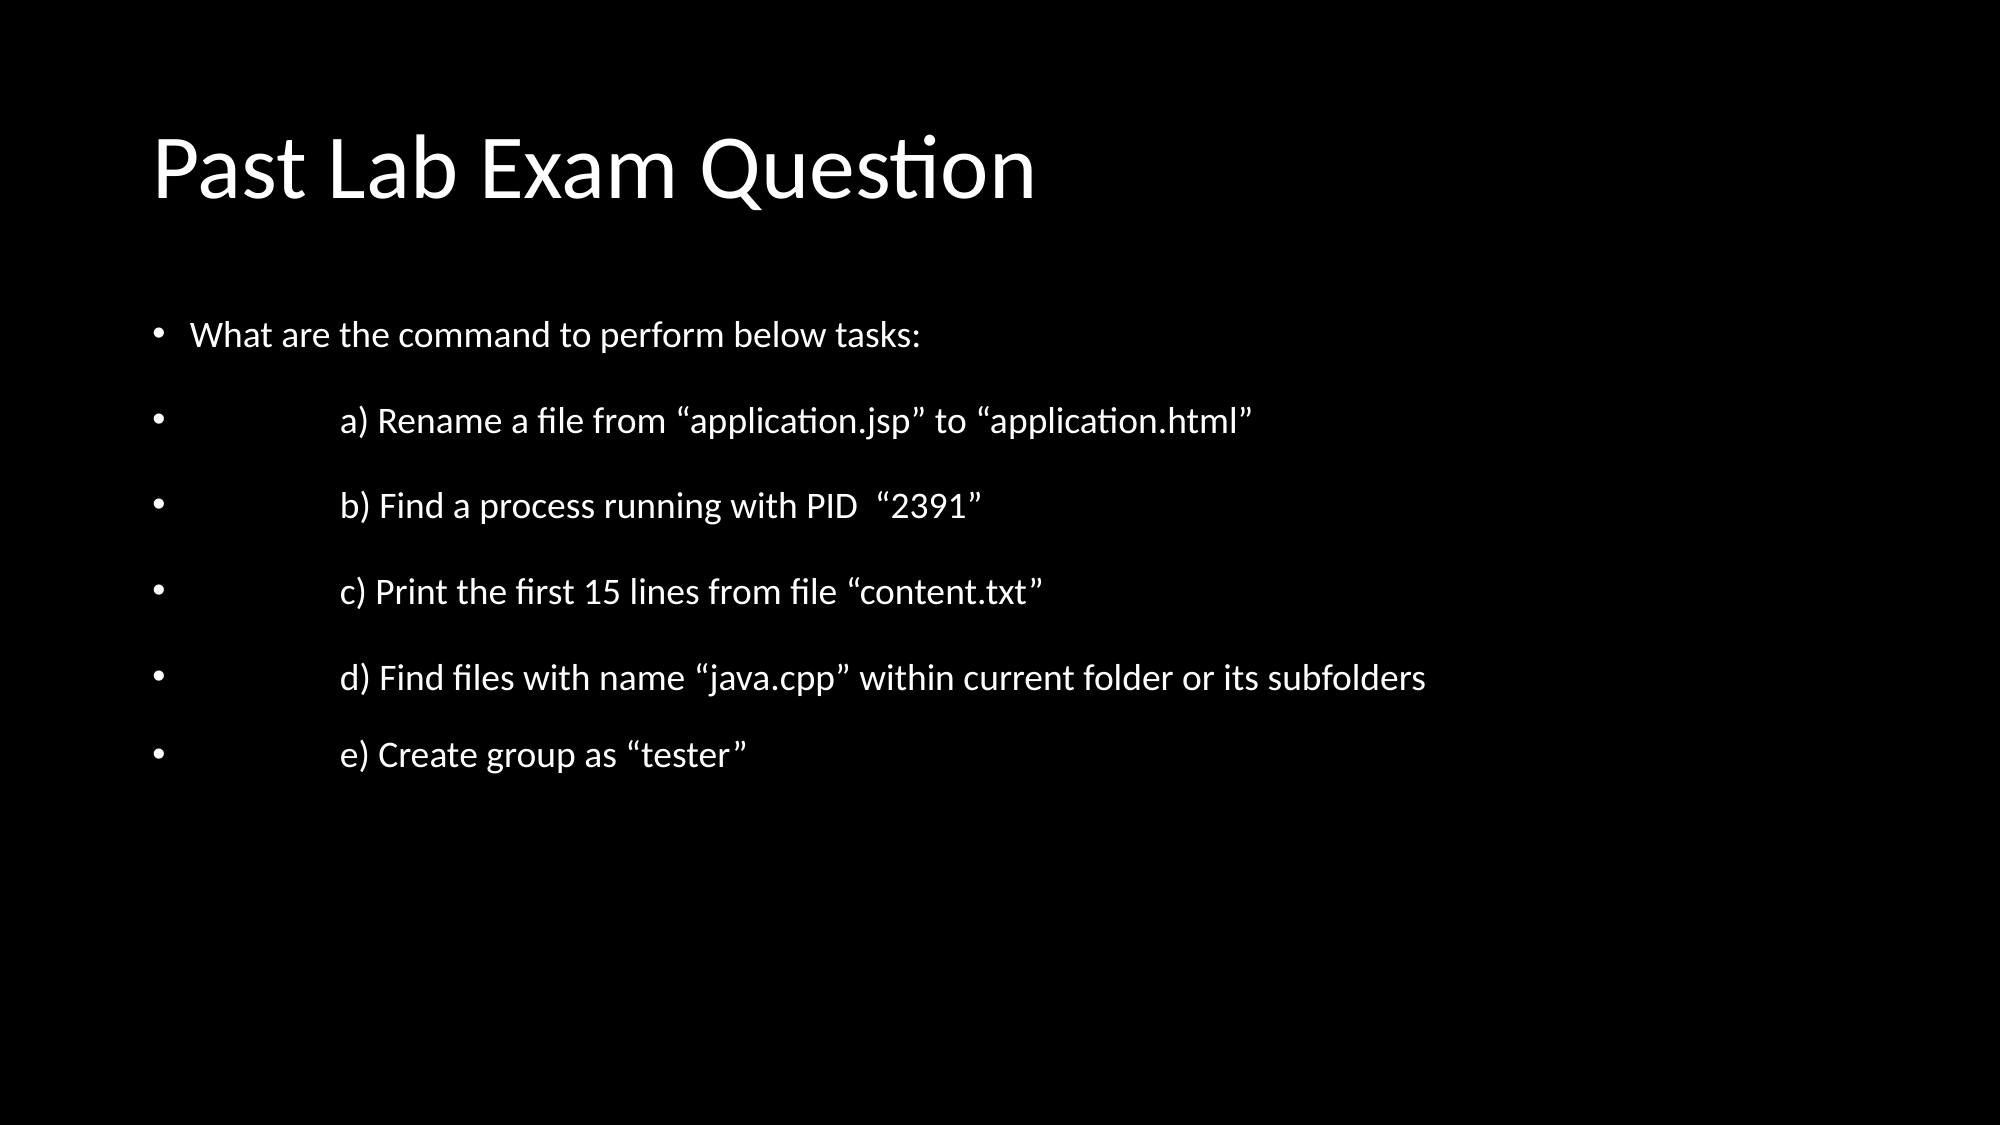

# Past Lab Exam Question
What are the command to perform below tasks:
	a) Rename a file from “application.jsp” to “application.html”
	b) Find a process running with PID  “2391”
	c) Print the first 15 lines from file “content.txt”
	d) Find files with name “java.cpp” within current folder or its subfolders
	e) Create group as “tester”